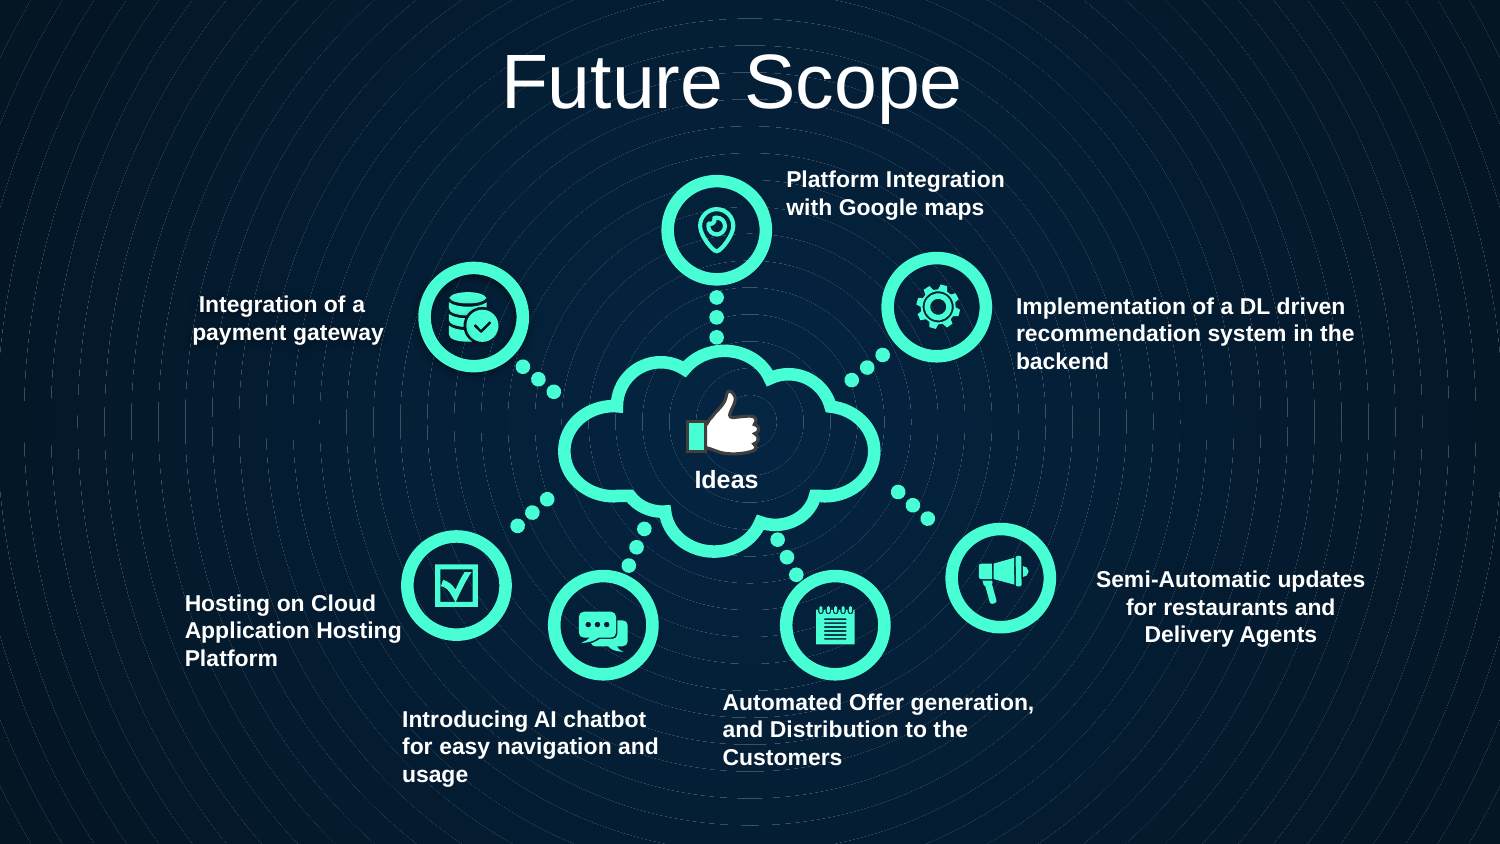

Future Scope
Platform Integration with Google maps

 Integration of a payment gateway

Implementation of a DL driven recommendation system in the backend

          Ideas

Semi-Automatic updates for restaurants and Delivery Agents

Hosting on Cloud Application Hosting Platform

Automated Offer generation, and Distribution to the Customers
Introducing AI chatbot for easy navigation and usage